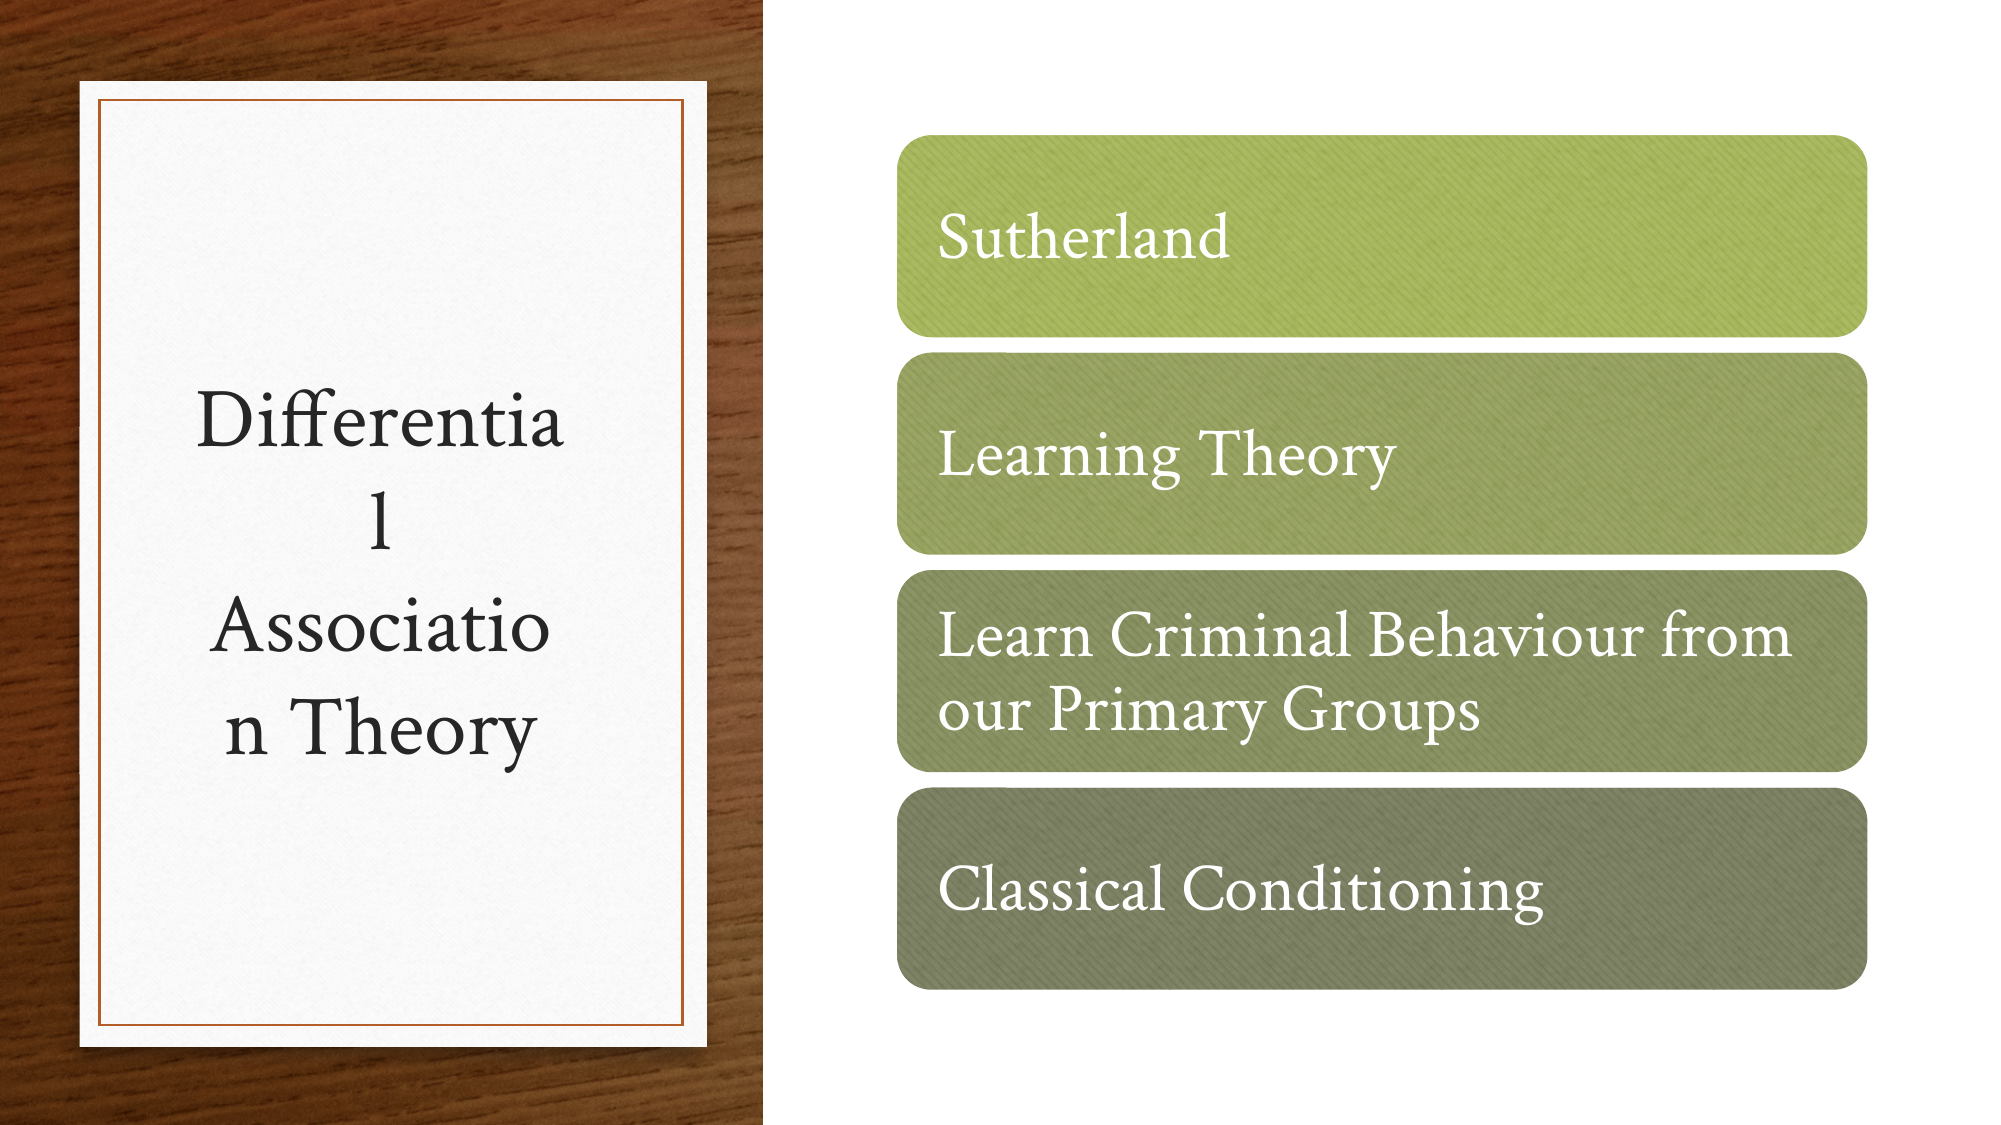

Sutherland
Learning Theory
Learn Criminal Behaviour from our Primary Groups
Classical Conditioning
# Differential Association Theory